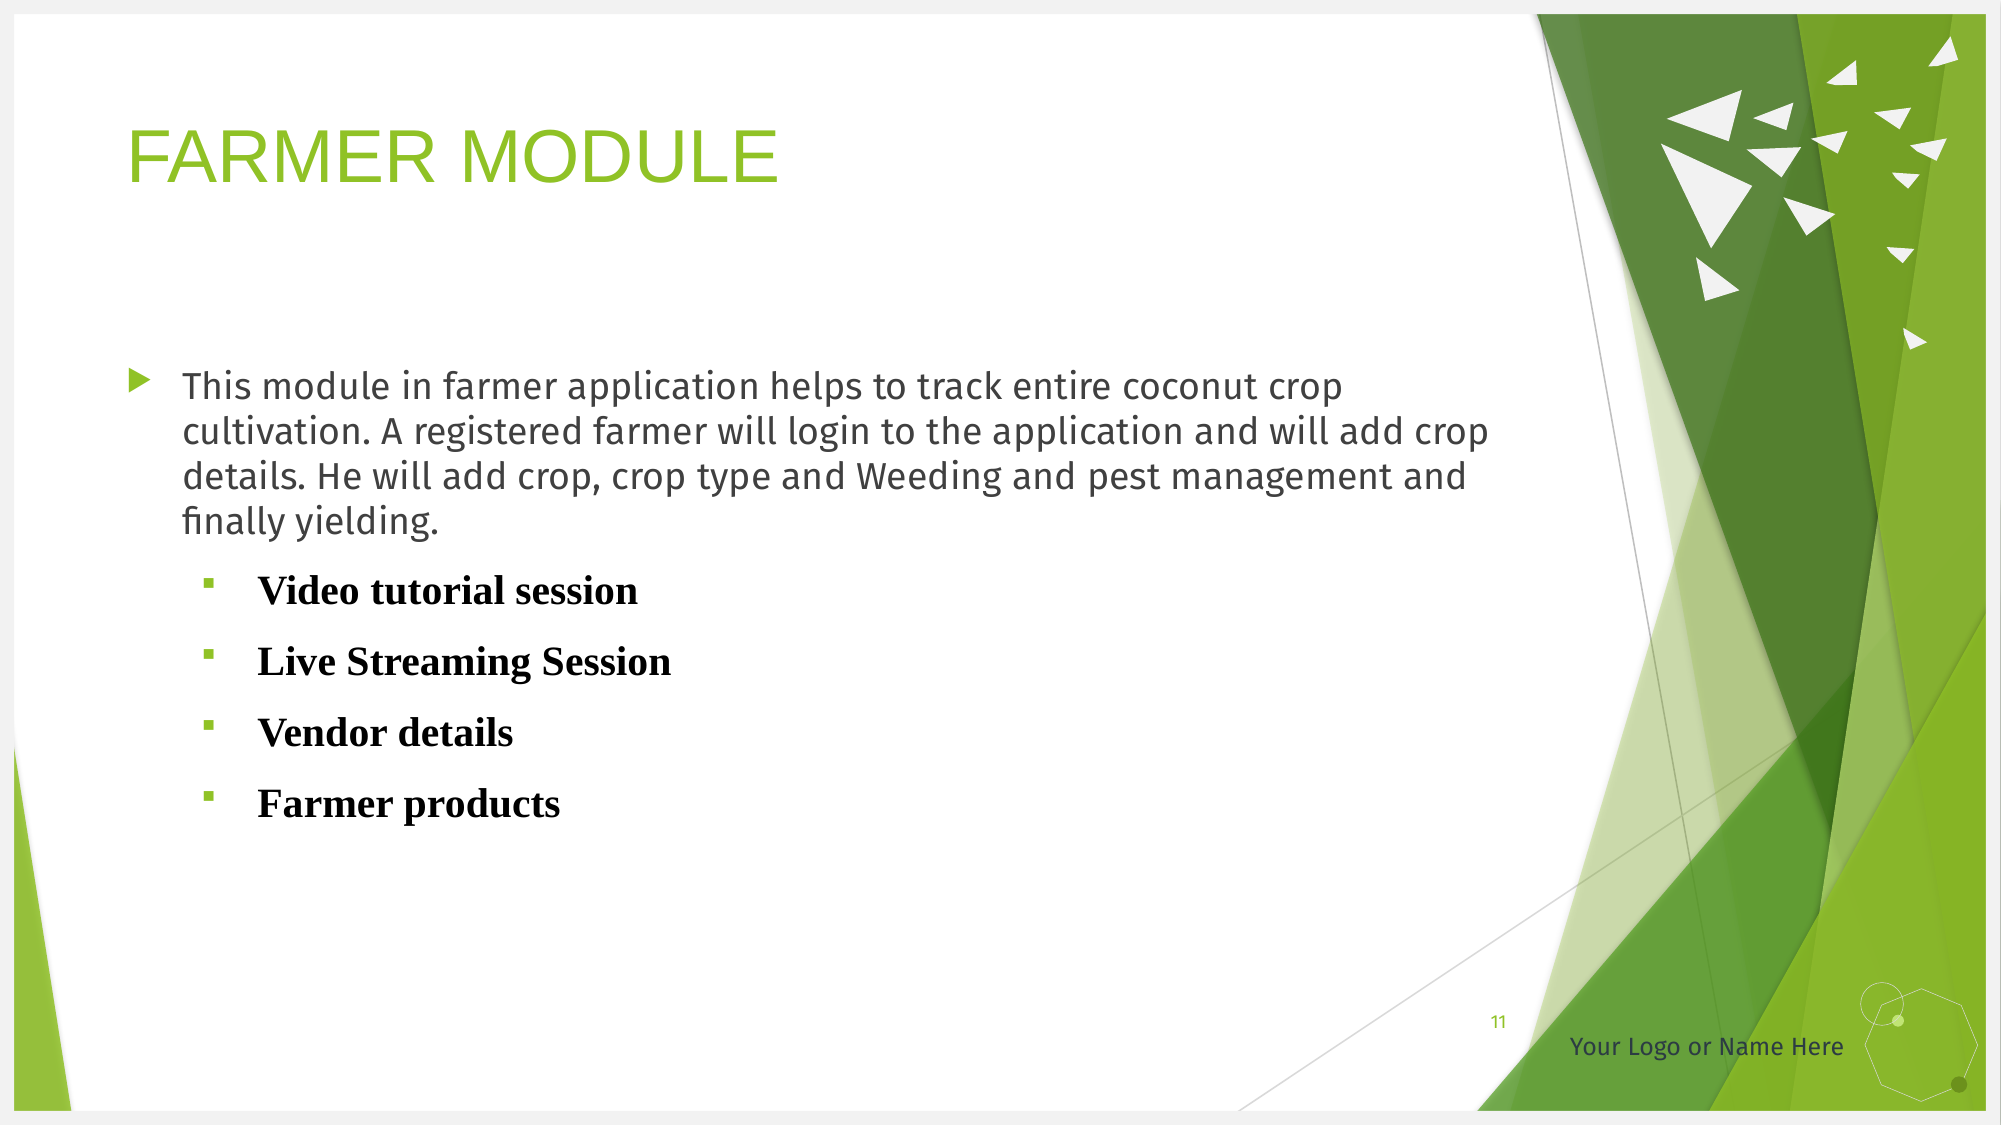

# FARMER MODULE
This module in farmer application helps to track entire coconut crop cultivation. A registered farmer will login to the application and will add crop details. He will add crop, crop type and Weeding and pest management and finally yielding.
Video tutorial session
Live Streaming Session
Vendor details
Farmer products

11